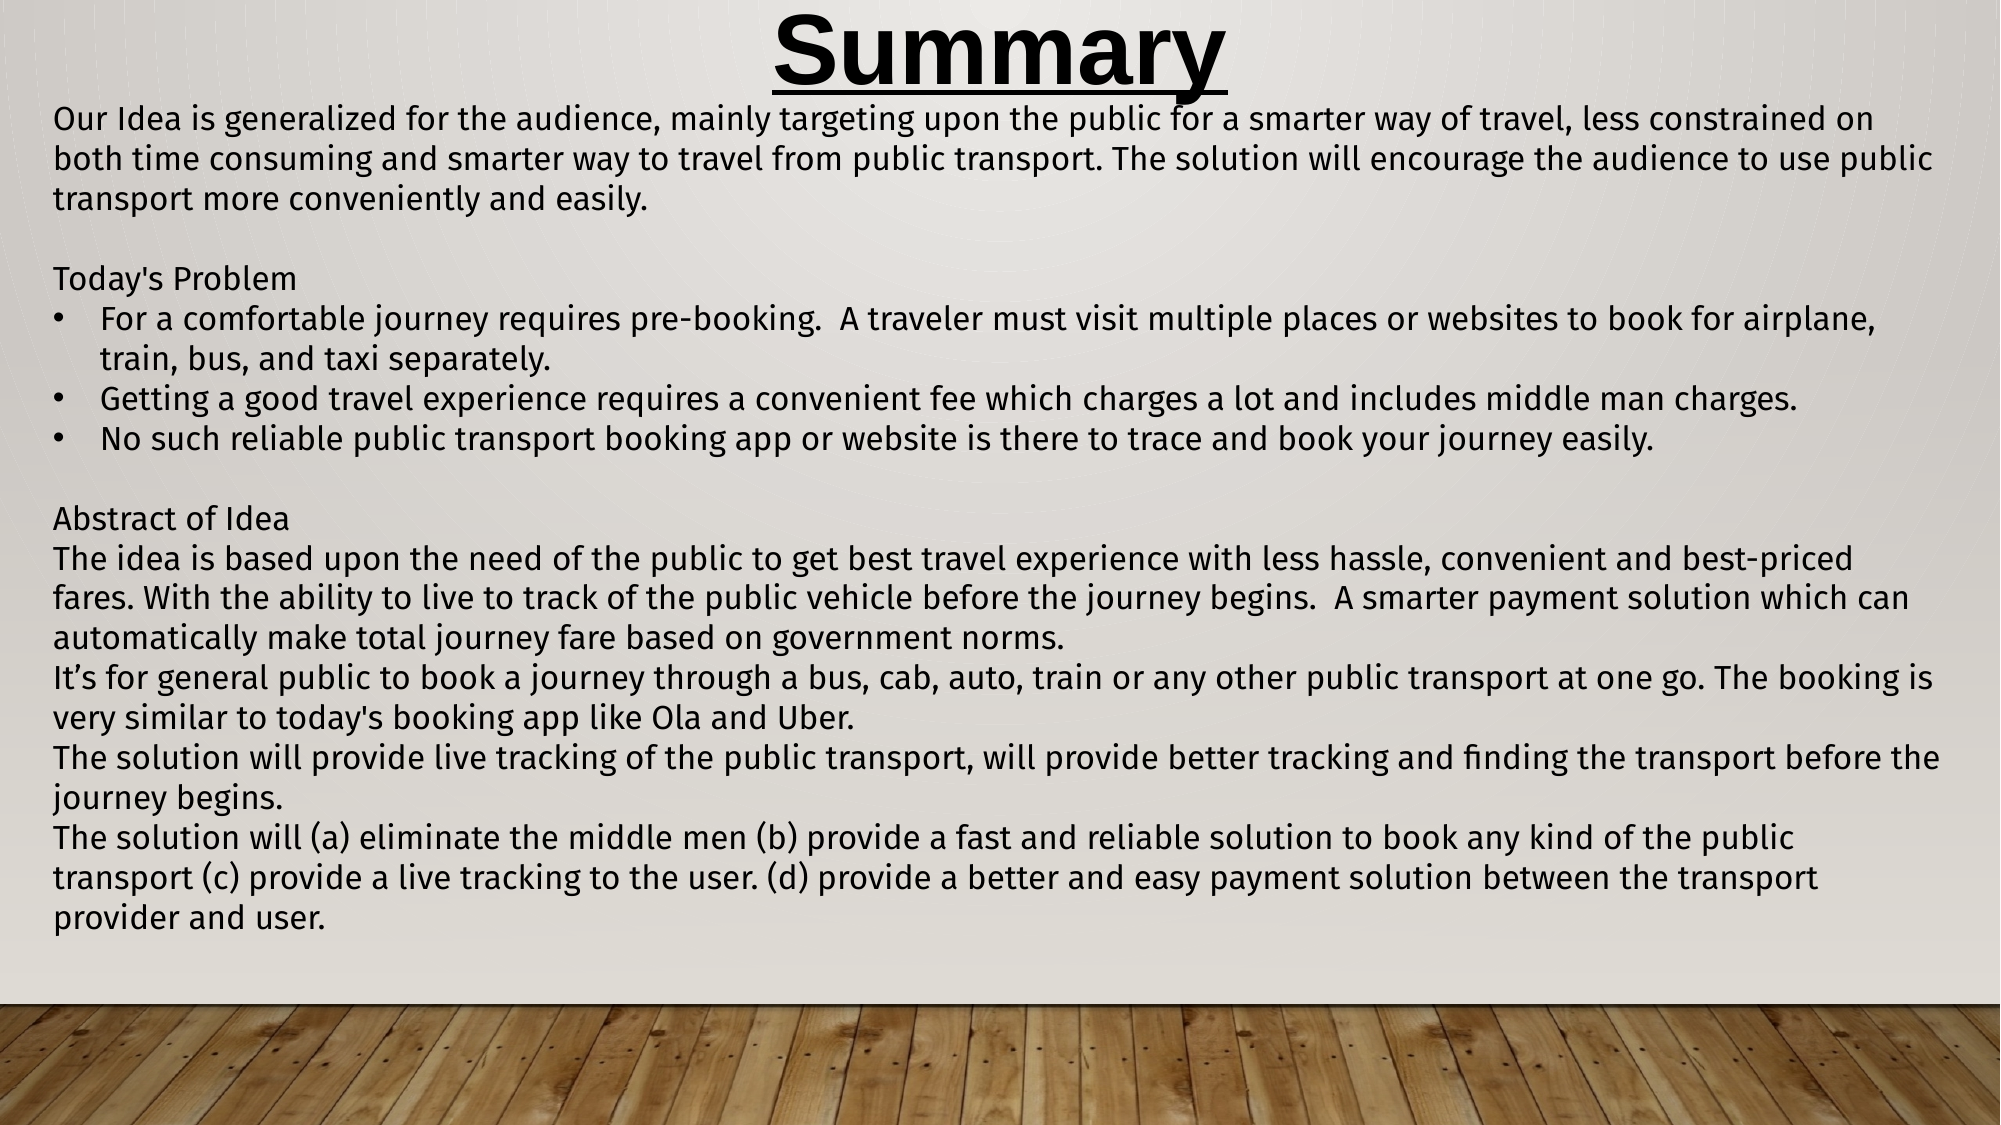

Summary

Our Idea is generalized for the audience, mainly targeting upon the public for a smarter way of travel, less constrained on both time consuming and smarter way to travel from public transport. The solution will encourage the audience to use public transport more conveniently and easily.

Today's Problem
For a comfortable journey requires pre-booking.  A traveler must visit multiple places or websites to book for airplane, train, bus, and taxi separately.
Getting a good travel experience requires a convenient fee which charges a lot and includes middle man charges.
No such reliable public transport booking app or website is there to trace and book your journey easily.

Abstract of Idea
The idea is based upon the need of the public to get best travel experience with less hassle, convenient and best-priced fares. With the ability to live to track of the public vehicle before the journey begins.  A smarter payment solution which can automatically make total journey fare based on government norms.
It’s for general public to book a journey through a bus, cab, auto, train or any other public transport at one go. The booking is very similar to today's booking app like Ola and Uber.
The solution will provide live tracking of the public transport, will provide better tracking and finding the transport before the journey begins.
The solution will (a) eliminate the middle men (b) provide a fast and reliable solution to book any kind of the public transport (c) provide a live tracking to the user. (d) provide a better and easy payment solution between the transport provider and user.